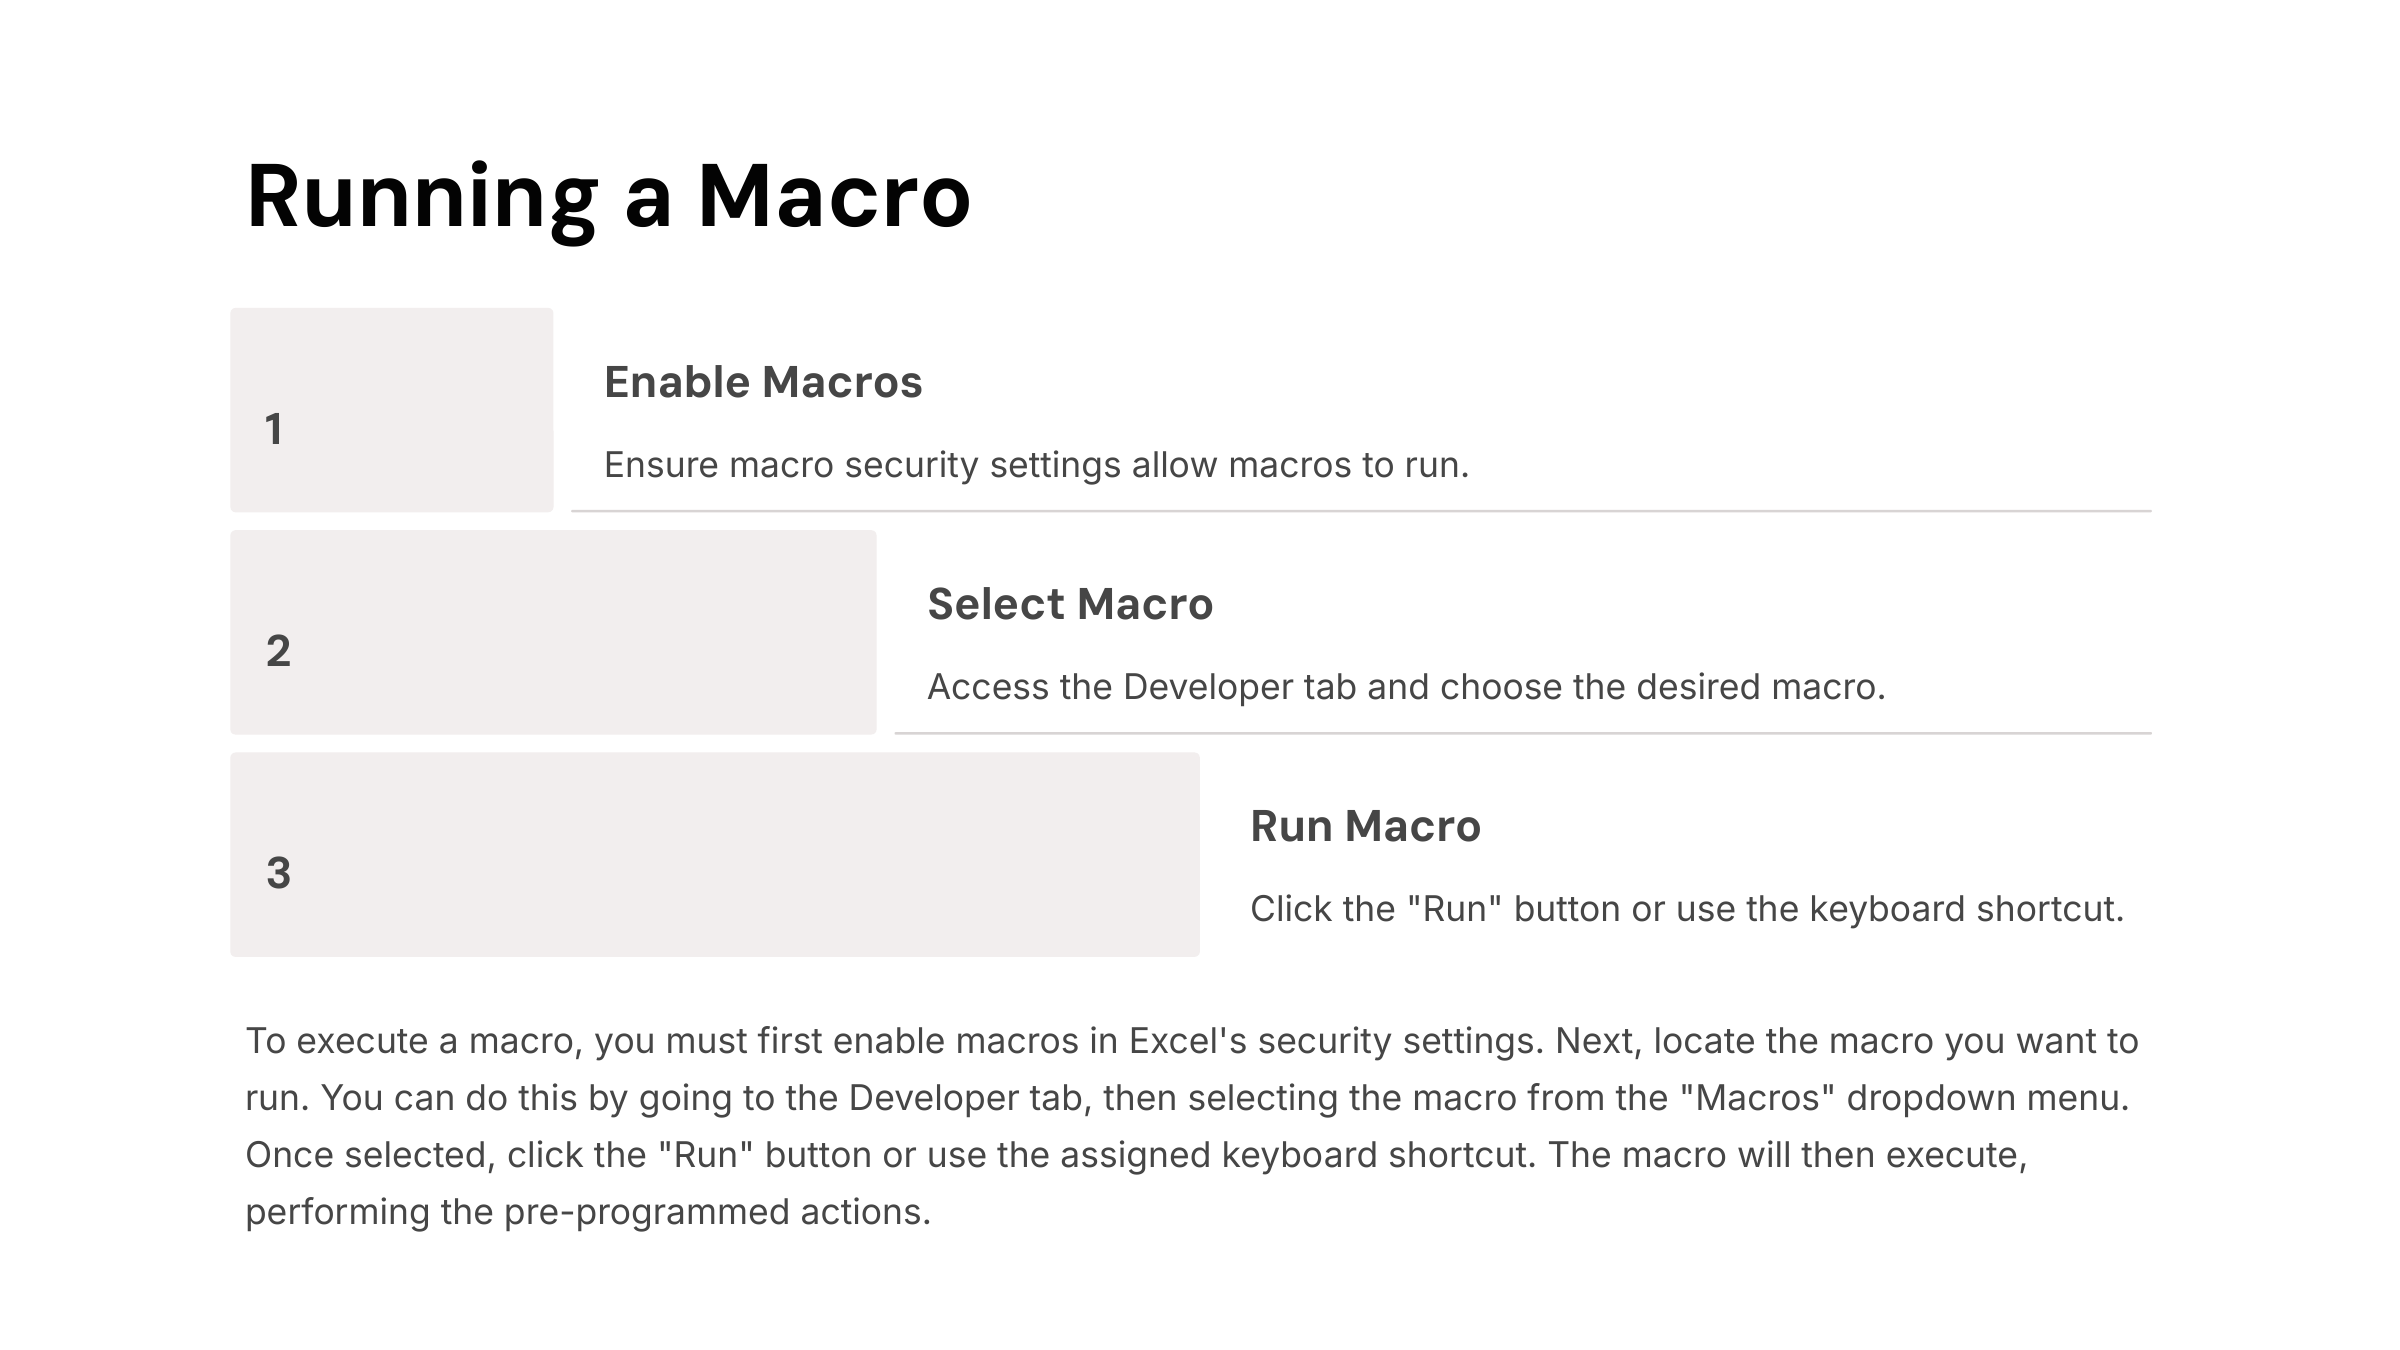

Running a Macro

Enable Macros
1
Ensure macro security settings allow macros to run.

Select Macro
2
Access the Developer tab and choose the desired macro.

Run Macro
3
Click the "Run" button or use the keyboard shortcut.
To execute a macro, you must first enable macros in Excel's security settings. Next, locate the macro you want to run. You can do this by going to the Developer tab, then selecting the macro from the "Macros" dropdown menu. Once selected, click the "Run" button or use the assigned keyboard shortcut. The macro will then execute, performing the pre-programmed actions.